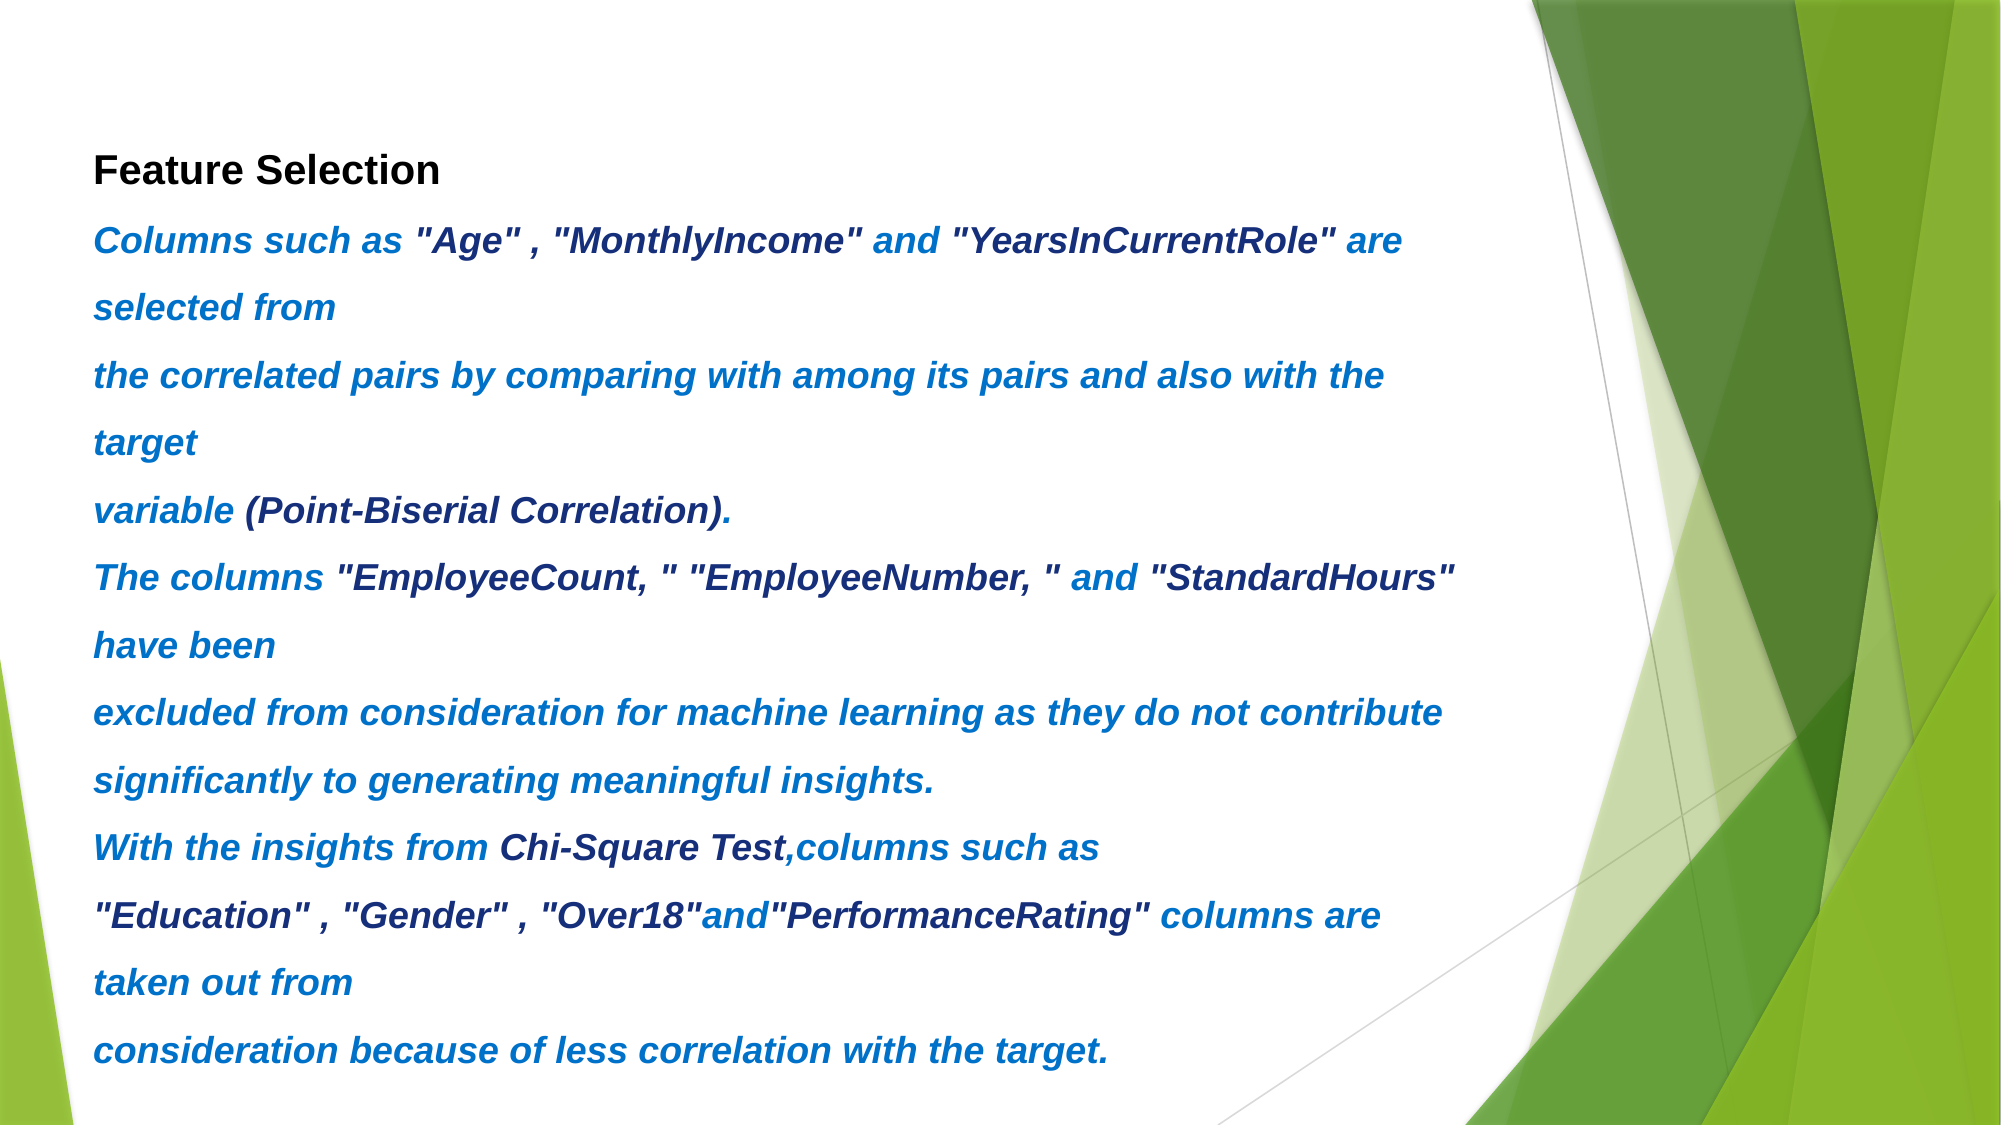

Feature Selection
Columns such as "Age" , "MonthlyIncome" and "YearsInCurrentRole" are selected from
the correlated pairs by comparing with among its pairs and also with the target
variable (Point-Biserial Correlation).
The columns "EmployeeCount, " "EmployeeNumber, " and "StandardHours" have been
excluded from consideration for machine learning as they do not contribute
significantly to generating meaningful insights.
With the insights from Chi-Square Test,columns such as
"Education" , "Gender" , "Over18"and"PerformanceRating" columns are taken out from
consideration because of less correlation with the target.